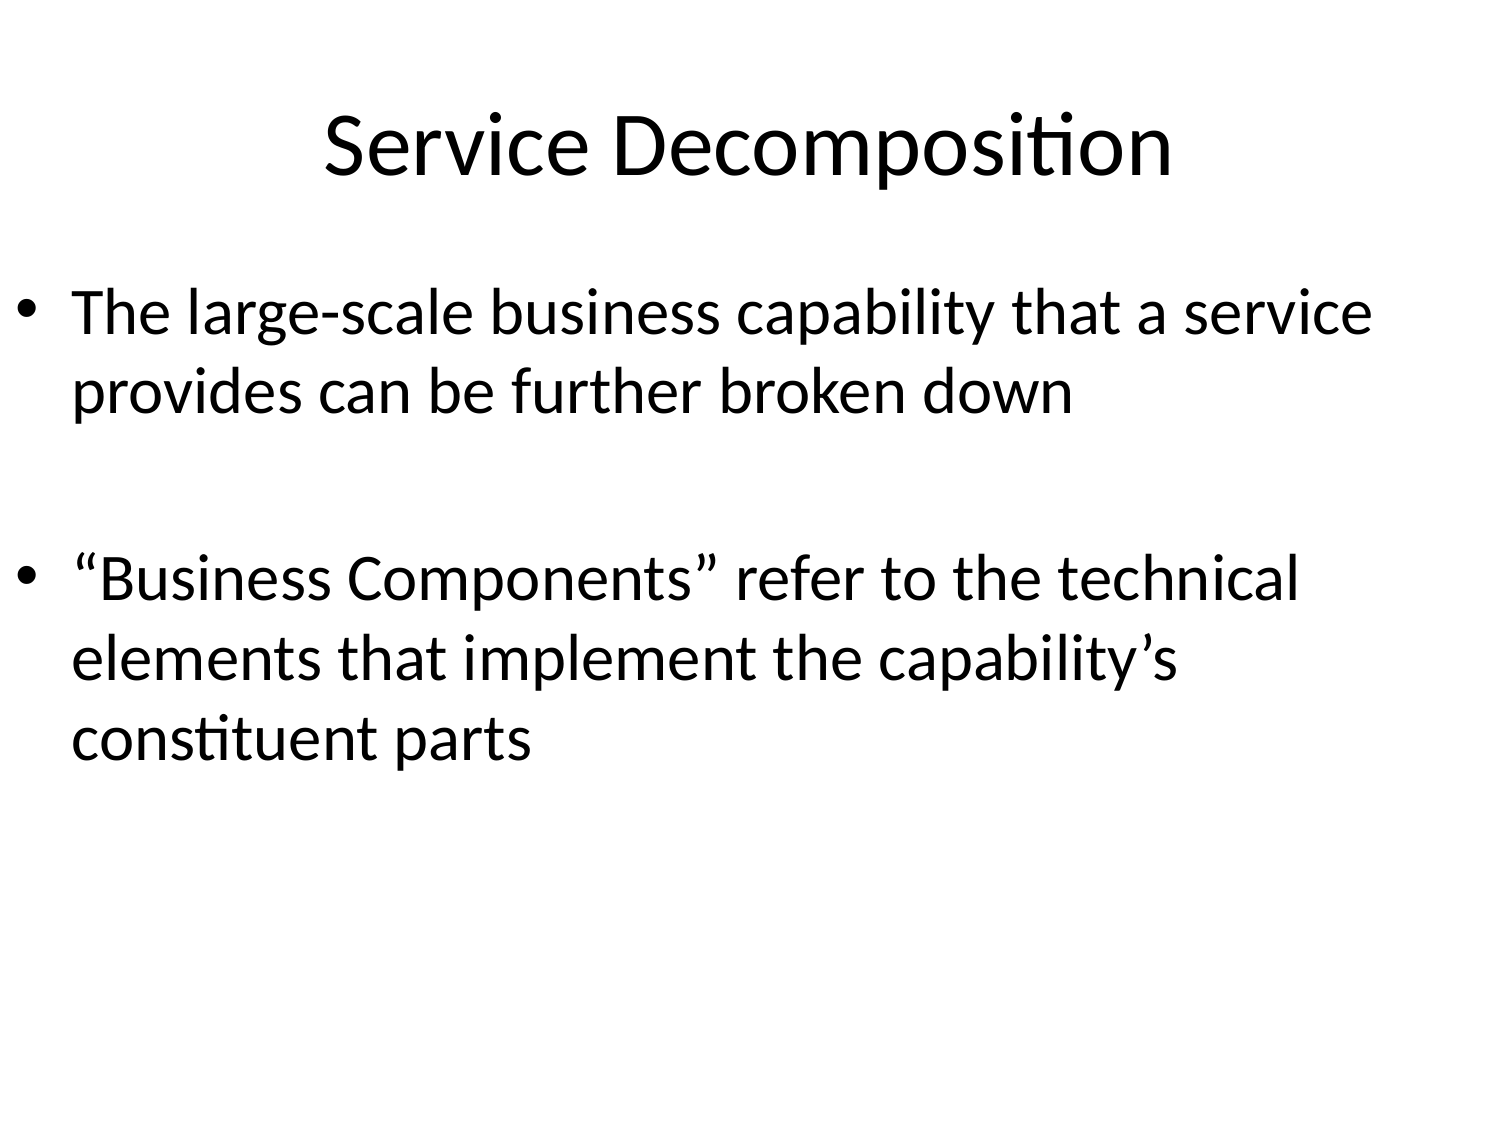

# Service Decomposition
The large-scale business capability that a service provides can be further broken down

“Business Components” refer to the technical elements that implement the capability’s constituent parts